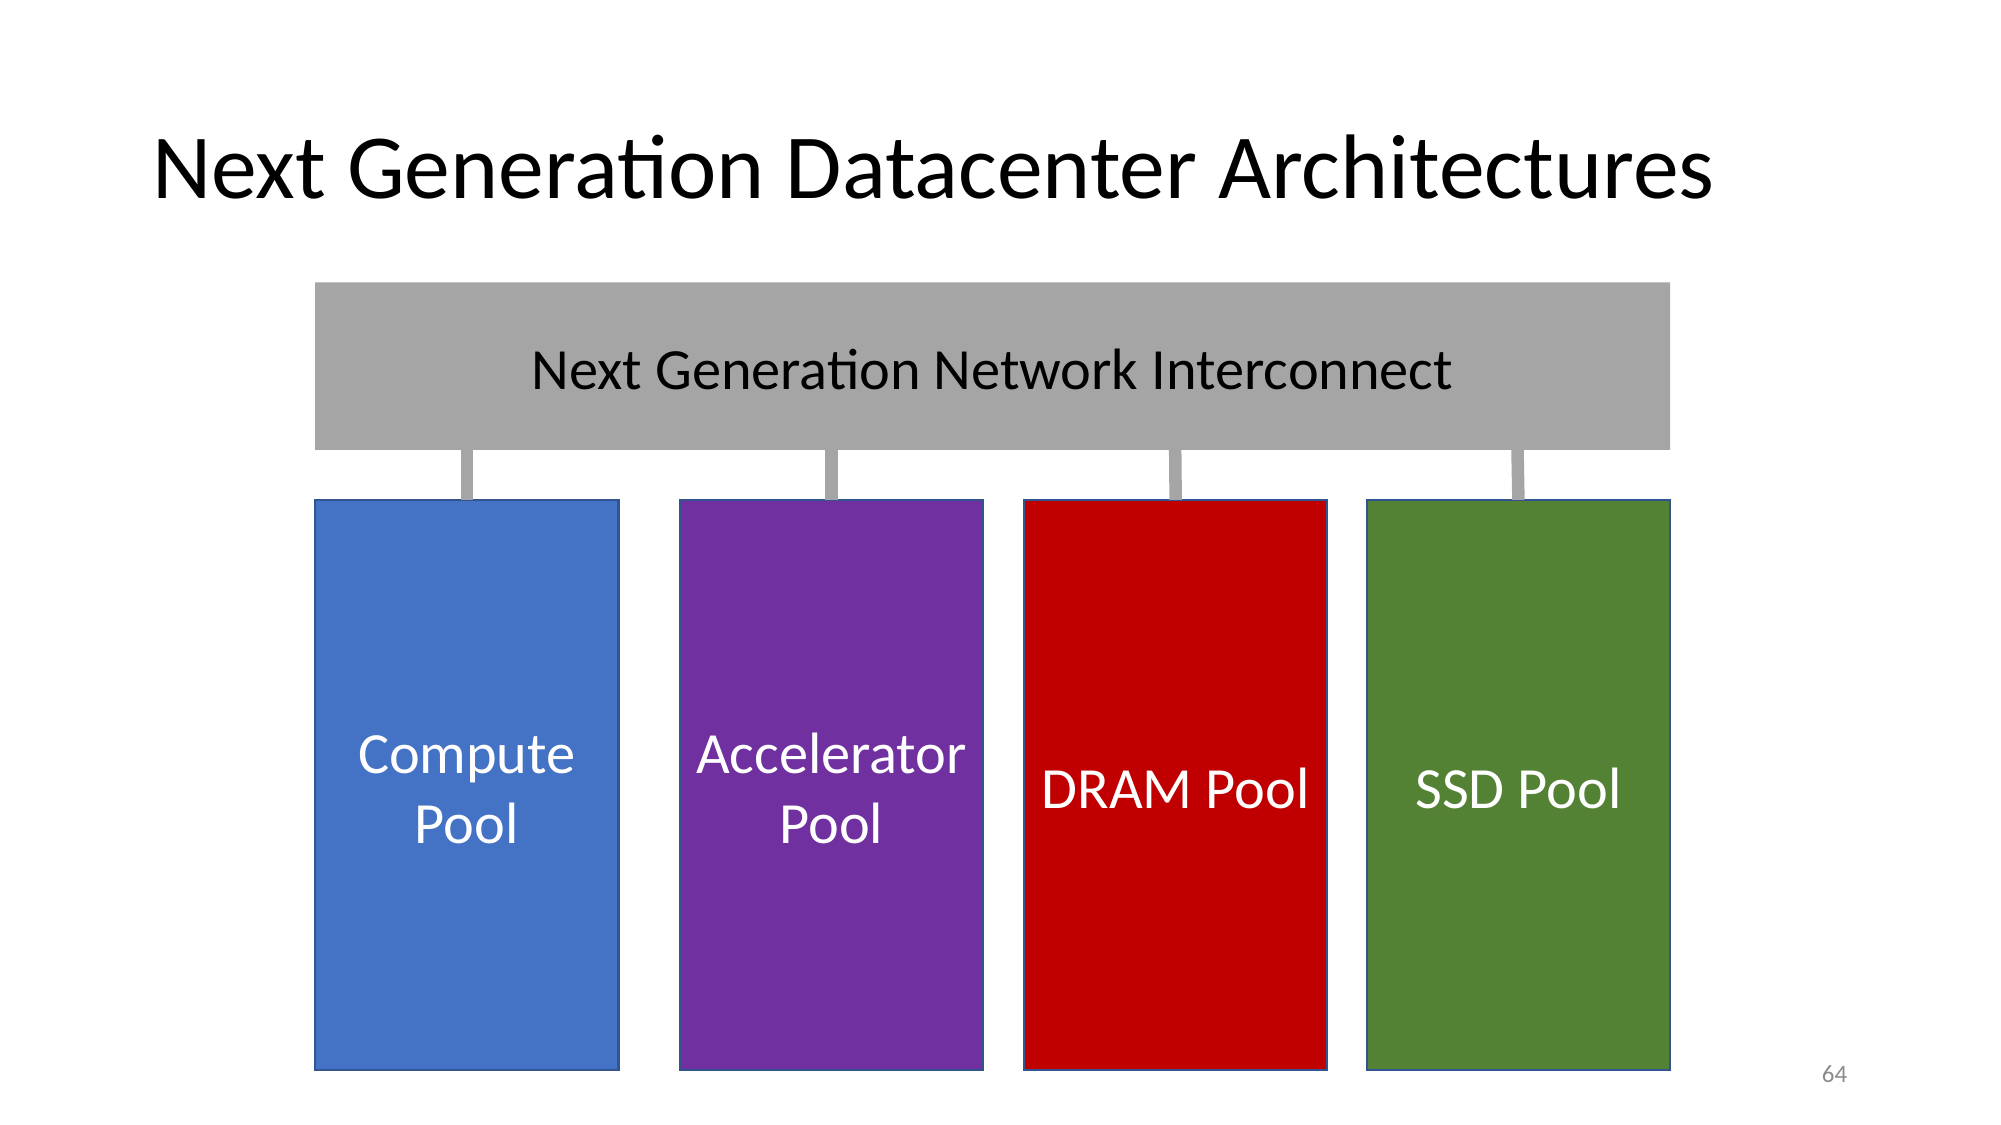

# Next Generation Datacenter Architectures
Next Generation Network Interconnect
DRAM Pool
SSD Pool
Accelerator Pool
Compute Pool
64